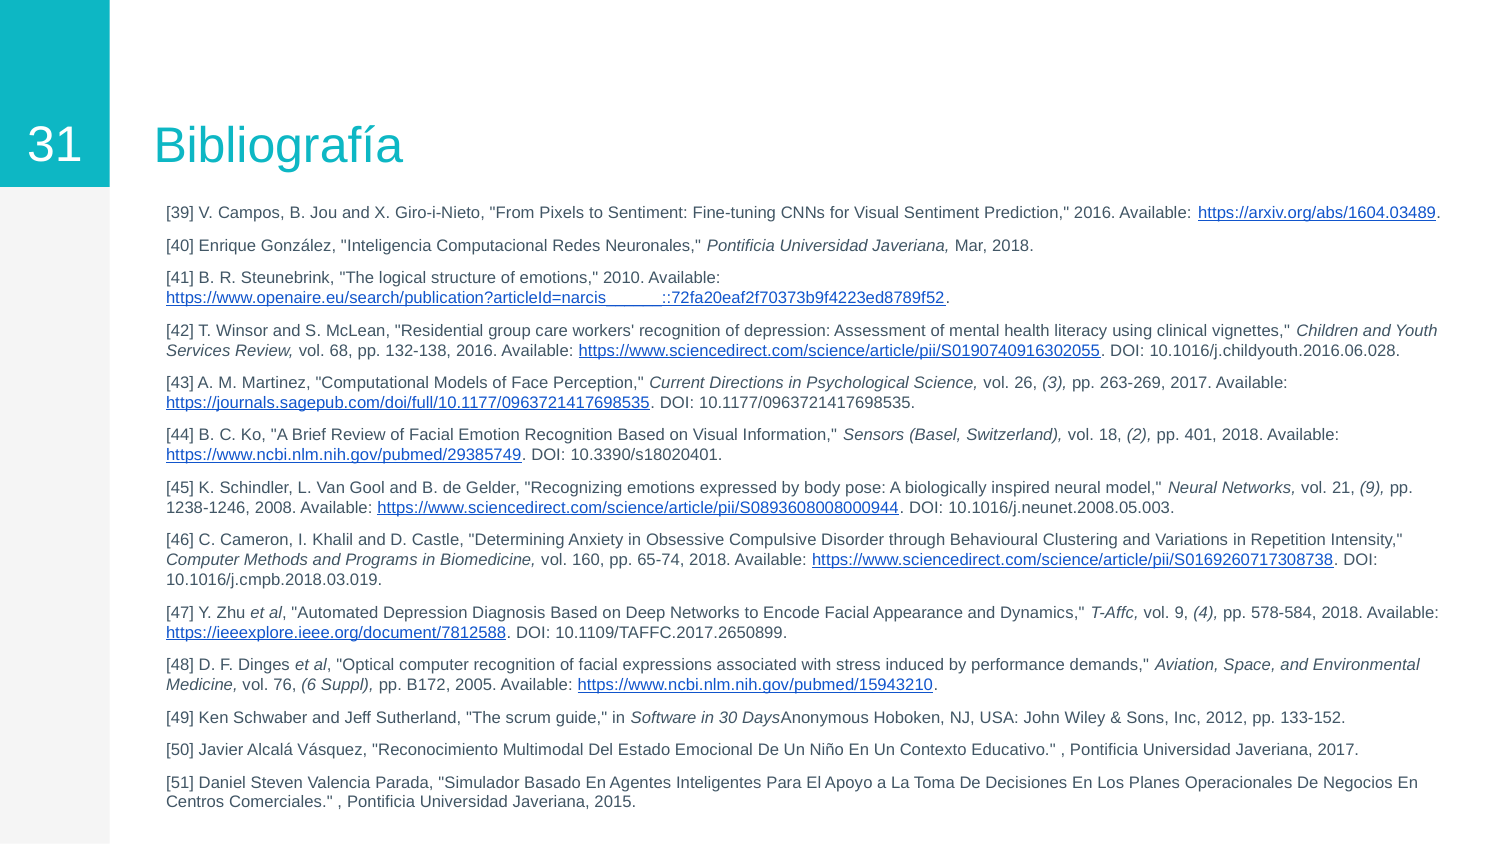

31
Bibliografía
[39] V. Campos, B. Jou and X. Giro-i-Nieto, "From Pixels to Sentiment: Fine-tuning CNNs for Visual Sentiment Prediction," 2016. Available: https://arxiv.org/abs/1604.03489.
[40] Enrique González, "Inteligencia Computacional Redes Neuronales," Pontificia Universidad Javeriana, Mar, 2018.
[41] B. R. Steunebrink, "The logical structure of emotions," 2010. Available: https://www.openaire.eu/search/publication?articleId=narcis______::72fa20eaf2f70373b9f4223ed8789f52.
[42] T. Winsor and S. McLean, "Residential group care workers' recognition of depression: Assessment of mental health literacy using clinical vignettes," Children and Youth Services Review, vol. 68, pp. 132-138, 2016. Available: https://www.sciencedirect.com/science/article/pii/S0190740916302055. DOI: 10.1016/j.childyouth.2016.06.028.
[43] A. M. Martinez, "Computational Models of Face Perception," Current Directions in Psychological Science, vol. 26, (3), pp. 263-269, 2017. Available: https://journals.sagepub.com/doi/full/10.1177/0963721417698535. DOI: 10.1177/0963721417698535.
[44] B. C. Ko, "A Brief Review of Facial Emotion Recognition Based on Visual Information," Sensors (Basel, Switzerland), vol. 18, (2), pp. 401, 2018. Available: https://www.ncbi.nlm.nih.gov/pubmed/29385749. DOI: 10.3390/s18020401.
[45] K. Schindler, L. Van Gool and B. de Gelder, "Recognizing emotions expressed by body pose: A biologically inspired neural model," Neural Networks, vol. 21, (9), pp. 1238-1246, 2008. Available: https://www.sciencedirect.com/science/article/pii/S0893608008000944. DOI: 10.1016/j.neunet.2008.05.003.
[46] C. Cameron, I. Khalil and D. Castle, "Determining Anxiety in Obsessive Compulsive Disorder through Behavioural Clustering and Variations in Repetition Intensity," Computer Methods and Programs in Biomedicine, vol. 160, pp. 65-74, 2018. Available: https://www.sciencedirect.com/science/article/pii/S0169260717308738. DOI: 10.1016/j.cmpb.2018.03.019.
[47] Y. Zhu et al, "Automated Depression Diagnosis Based on Deep Networks to Encode Facial Appearance and Dynamics," T-Affc, vol. 9, (4), pp. 578-584, 2018. Available: https://ieeexplore.ieee.org/document/7812588. DOI: 10.1109/TAFFC.2017.2650899.
[48] D. F. Dinges et al, "Optical computer recognition of facial expressions associated with stress induced by performance demands," Aviation, Space, and Environmental Medicine, vol. 76, (6 Suppl), pp. B172, 2005. Available: https://www.ncbi.nlm.nih.gov/pubmed/15943210.
[49] Ken Schwaber and Jeff Sutherland, "The scrum guide," in Software in 30 DaysAnonymous Hoboken, NJ, USA: John Wiley & Sons, Inc, 2012, pp. 133-152.
[50] Javier Alcalá Vásquez, "Reconocimiento Multimodal Del Estado Emocional De Un Niño En Un Contexto Educativo." , Pontificia Universidad Javeriana, 2017.
[51] Daniel Steven Valencia Parada, "Simulador Basado En Agentes Inteligentes Para El Apoyo a La Toma De Decisiones En Los Planes Operacionales De Negocios En Centros Comerciales." , Pontificia Universidad Javeriana, 2015.